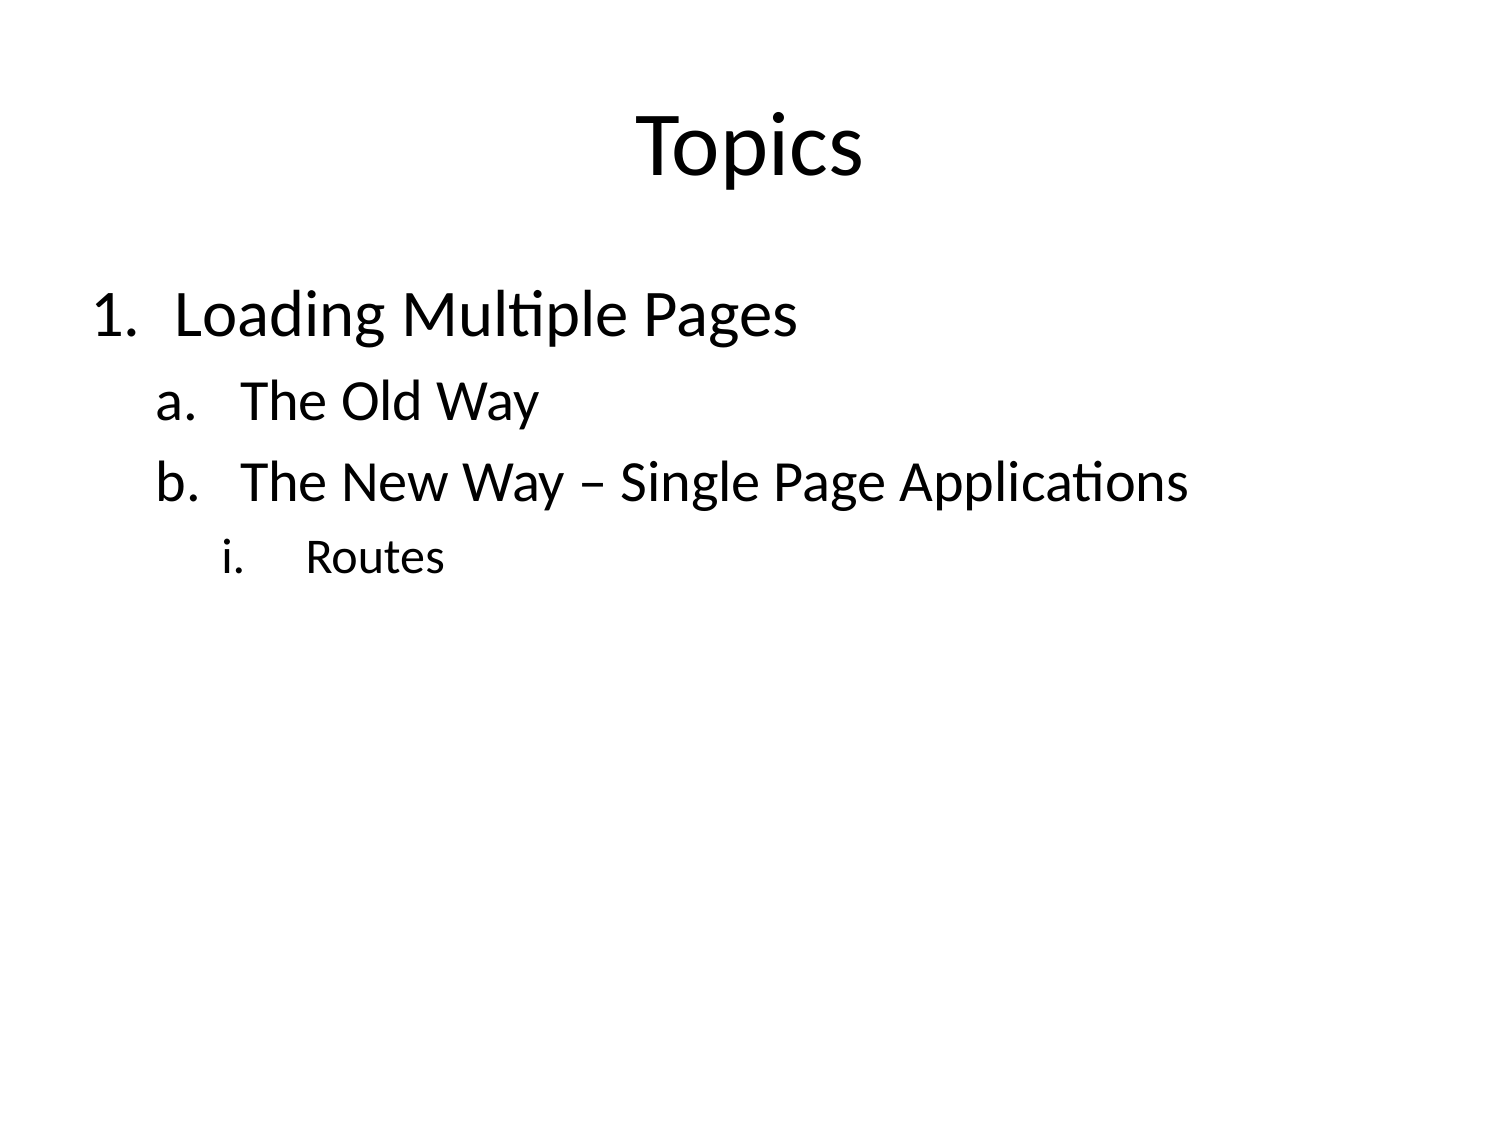

# Topics
Loading Multiple Pages
The Old Way
The New Way – Single Page Applications
Routes